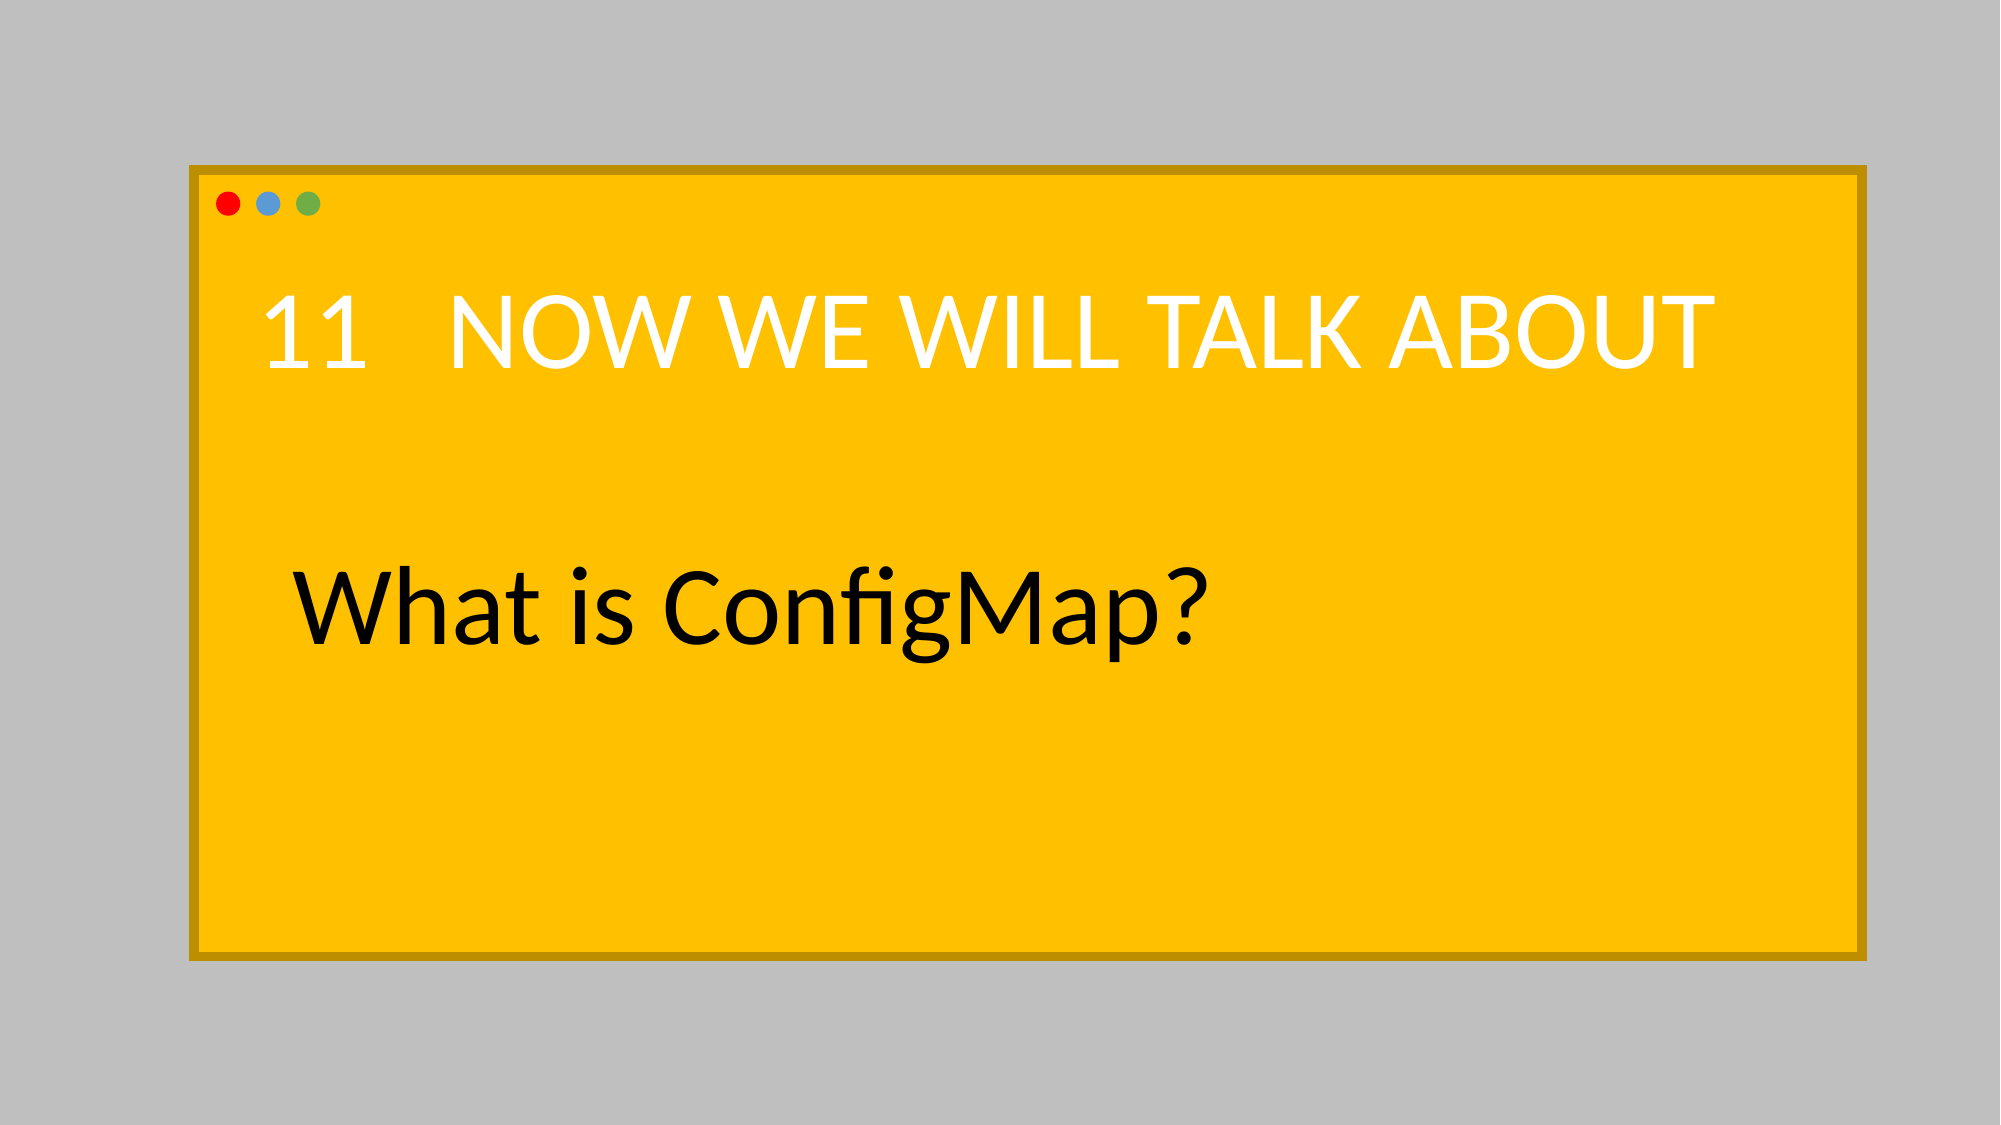

11   NOW WE WILL TALK ABOUT
What is ConfigMap?